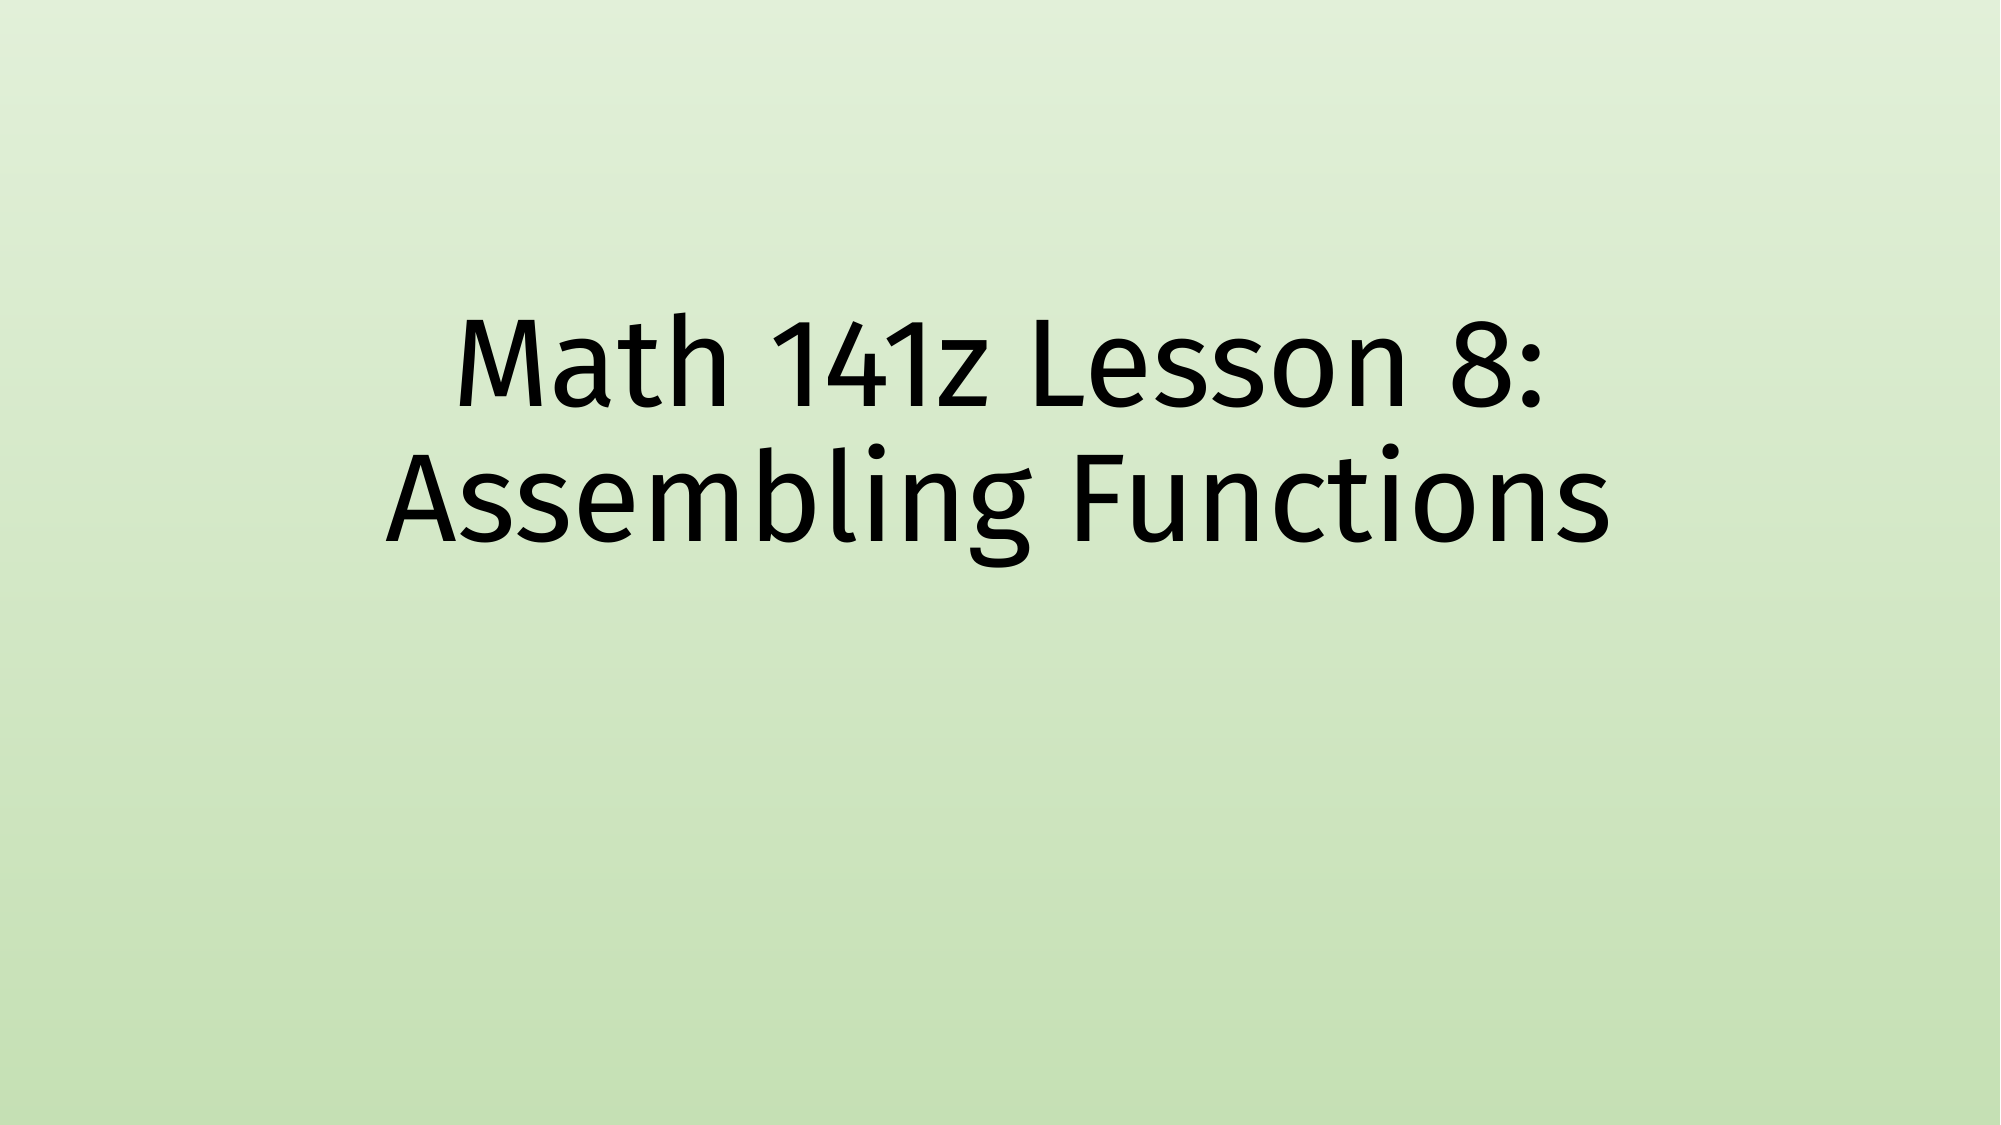

# Math 141z Lesson 8: Assembling Functions